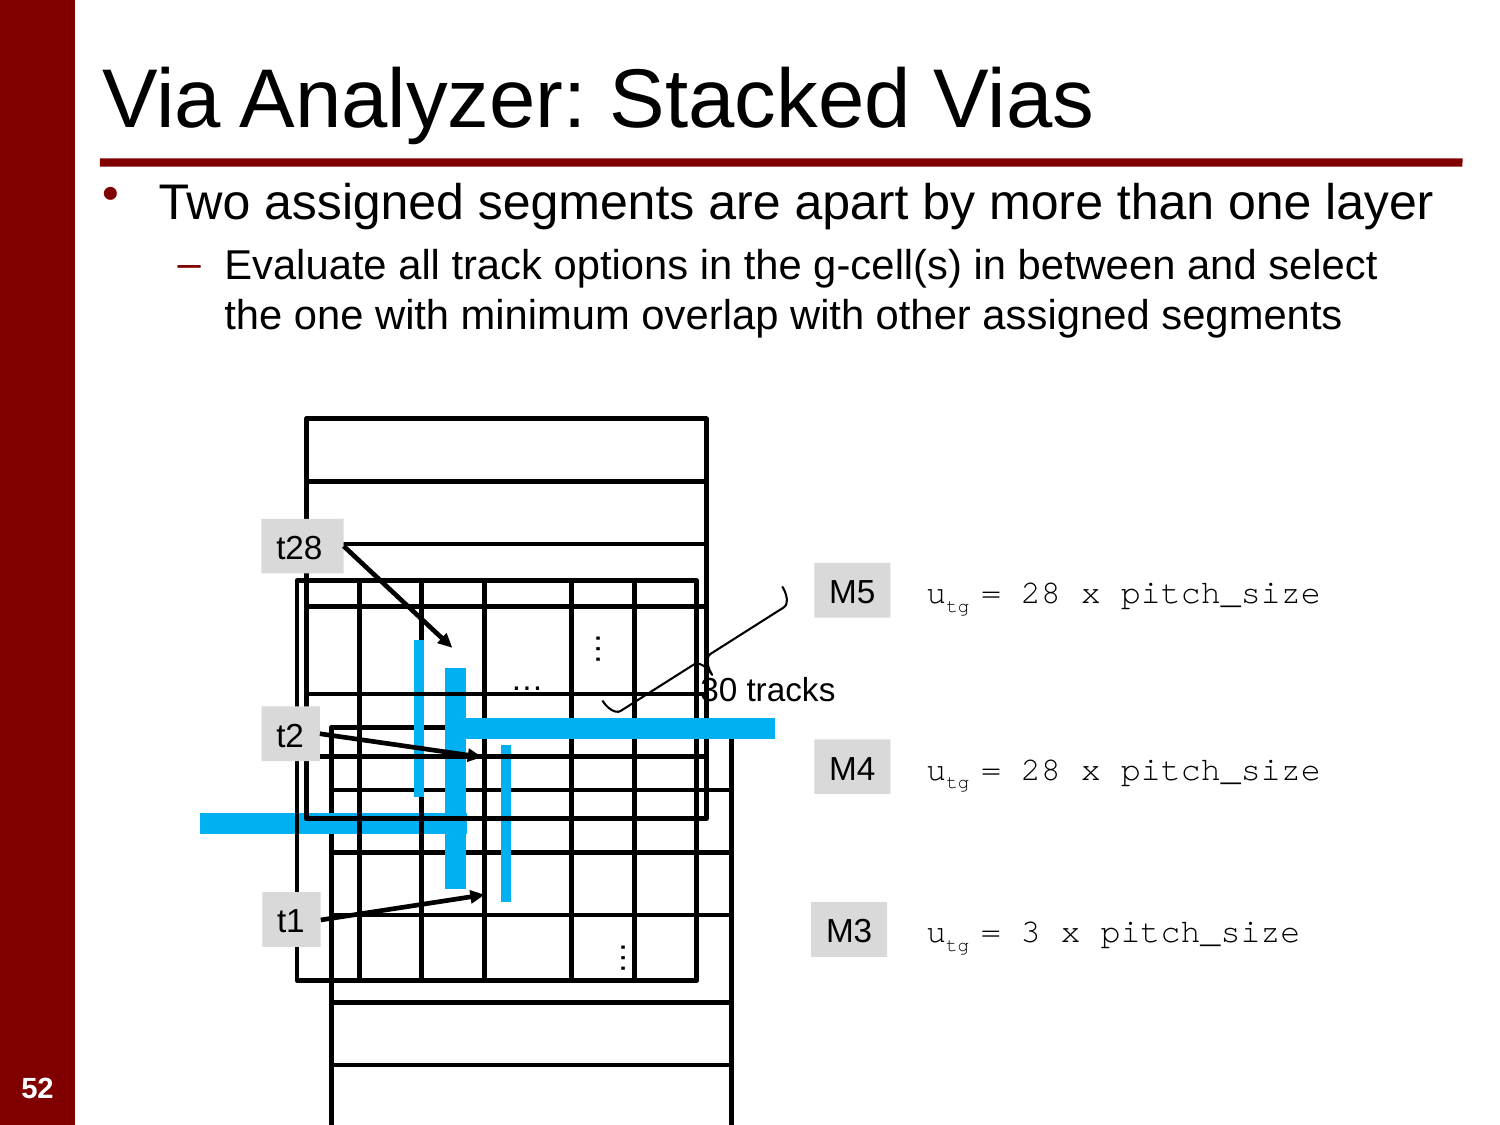

# Via Analyzer: Stacked Vias
Two assigned segments are apart by more than one layer
Evaluate all track options in the g-cell(s) in between and select the one with minimum overlap with other assigned segments

…
t28

M5
utg = 28 x pitch_size

…
30 tracks
t2

…
M4
utg = 28 x pitch_size
t1
M3
utg = 3 x pitch_size